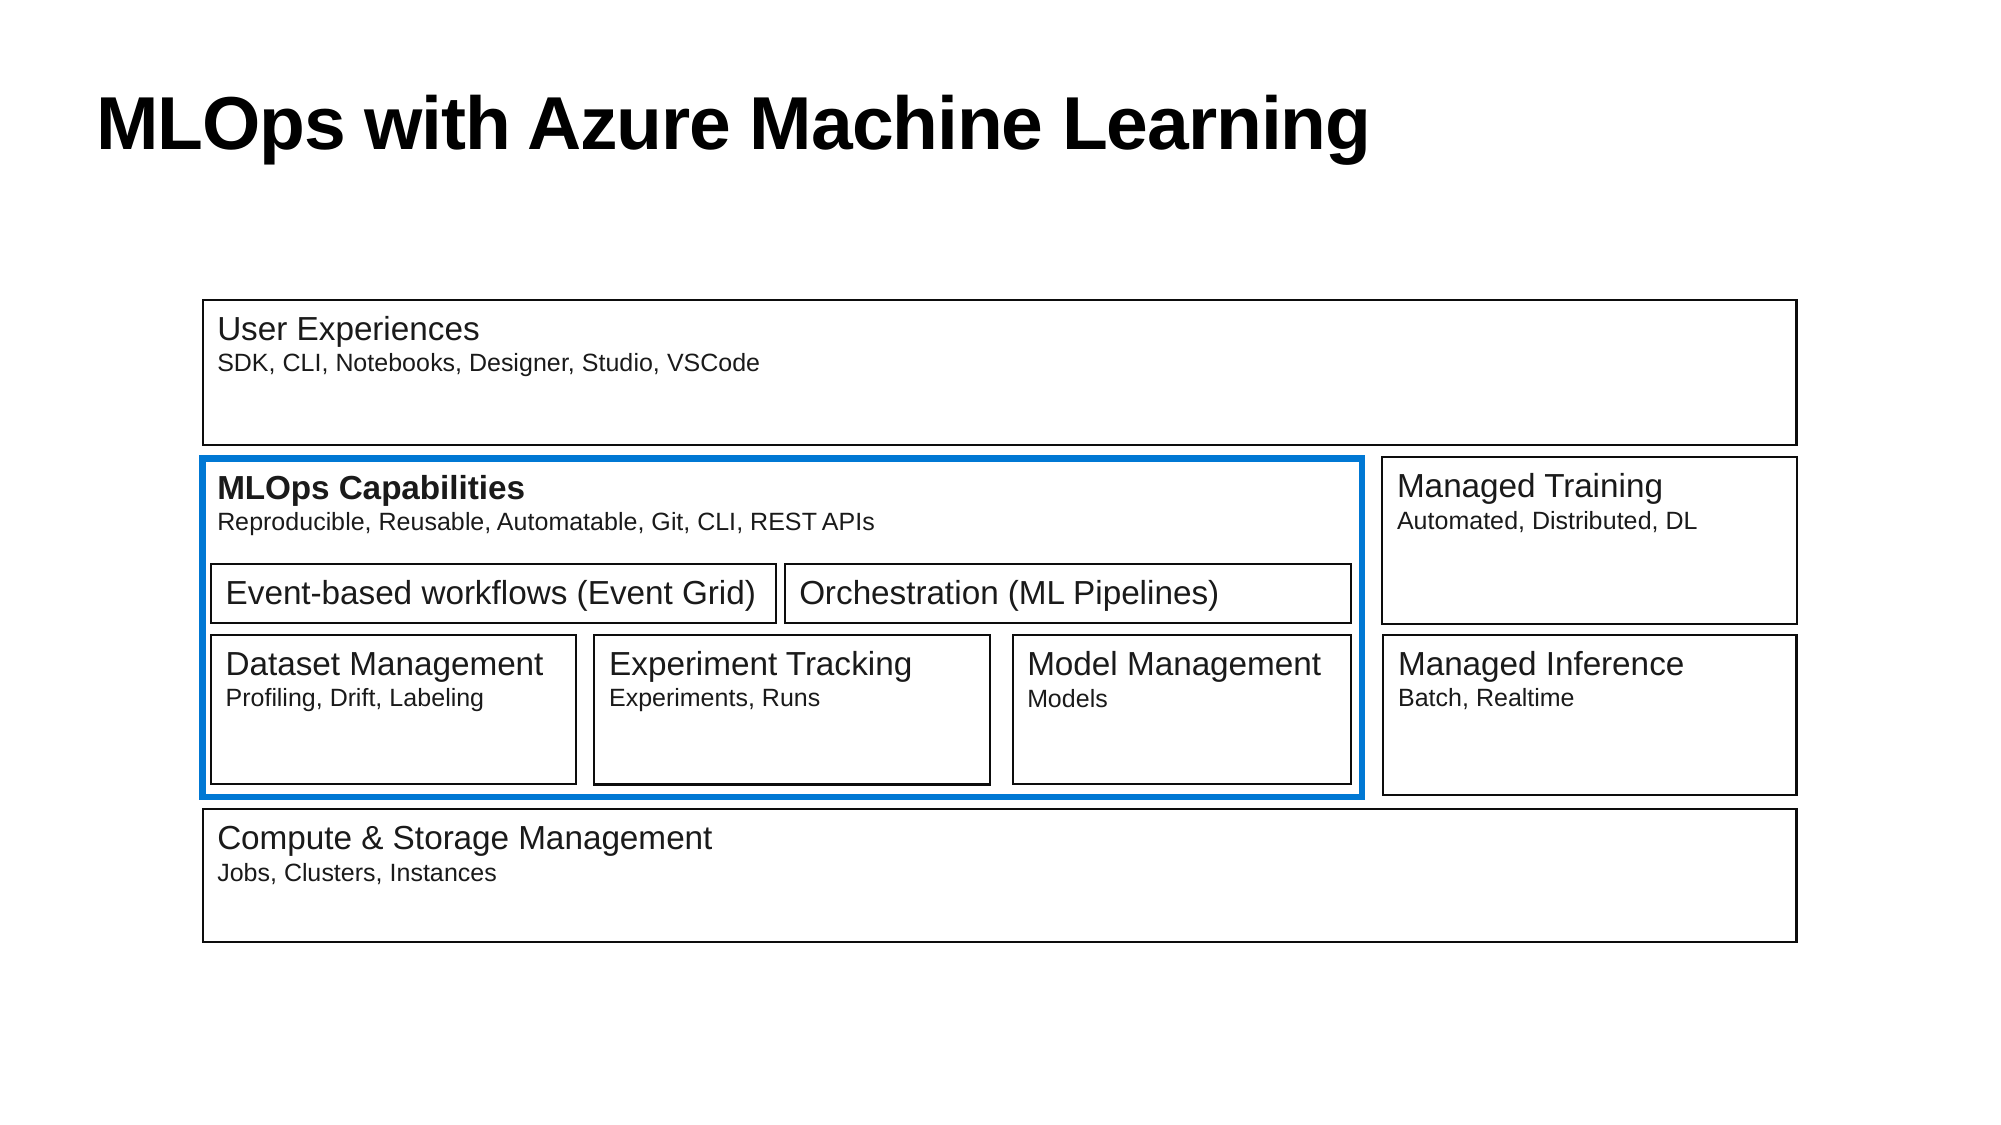

# MLOps with Azure Machine Learning
User Experiences
SDK, CLI, Notebooks, Designer, Studio, VSCode
Managed Training
Automated, Distributed, DL
MLOps Capabilities
Reproducible, Reusable, Automatable, Git, CLI, REST APIs
Event-based workflows (Event Grid)

Orchestration (ML Pipelines)

Dataset Management
Profiling, Drift, Labeling
Experiment Tracking
Experiments, Runs
Managed Inference
Batch, Realtime
Model Management
Models
Compute & Storage Management
Jobs, Clusters, Instances